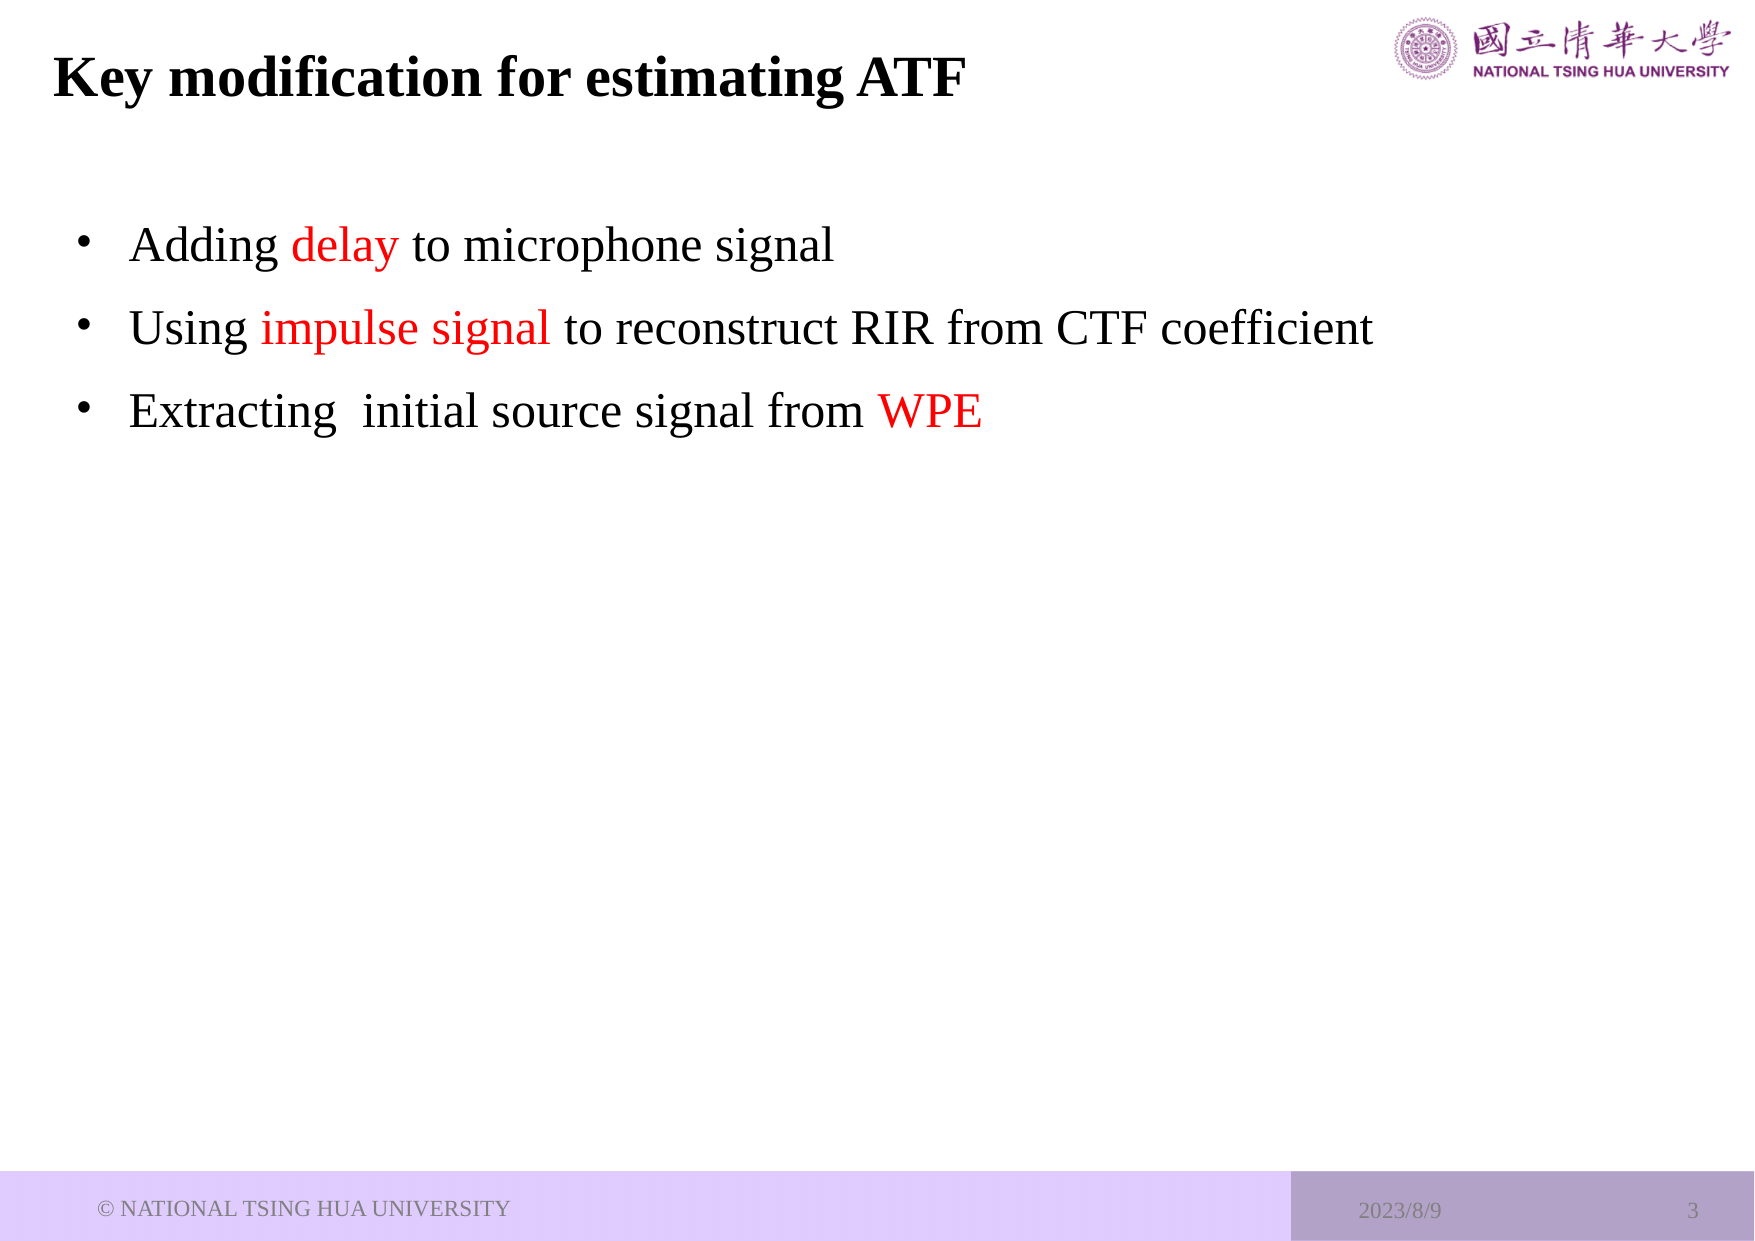

# Key modification for estimating ATF
Adding delay to microphone signal
Using impulse signal to reconstruct RIR from CTF coefficient
Extracting  initial source signal from WPE
© NATIONAL TSING HUA UNIVERSITY
2023/8/9
3